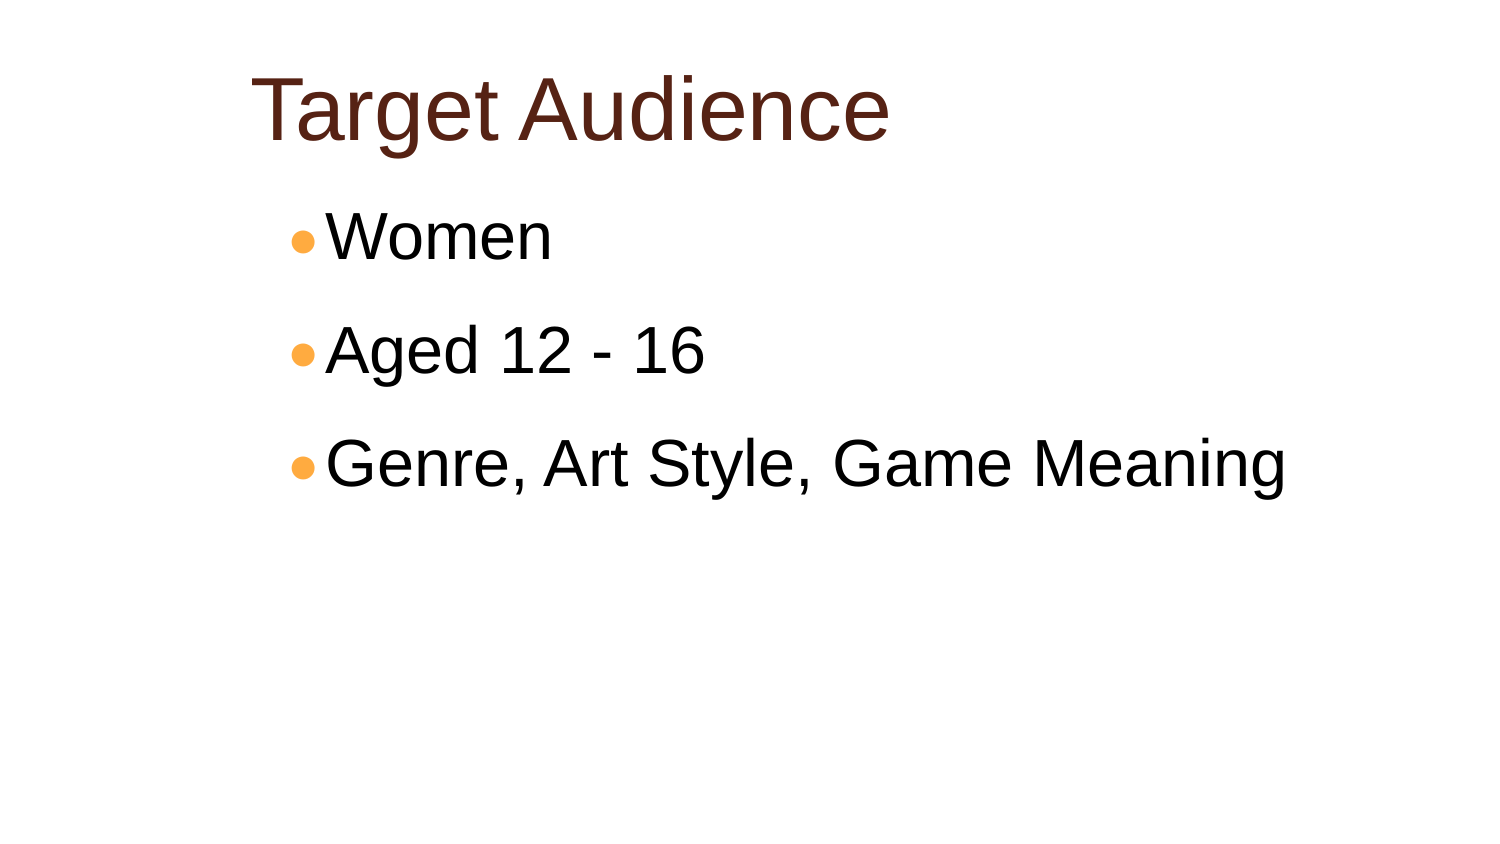

# Target Audience
Women
Aged 12 - 16
Genre, Art Style, Game Meaning